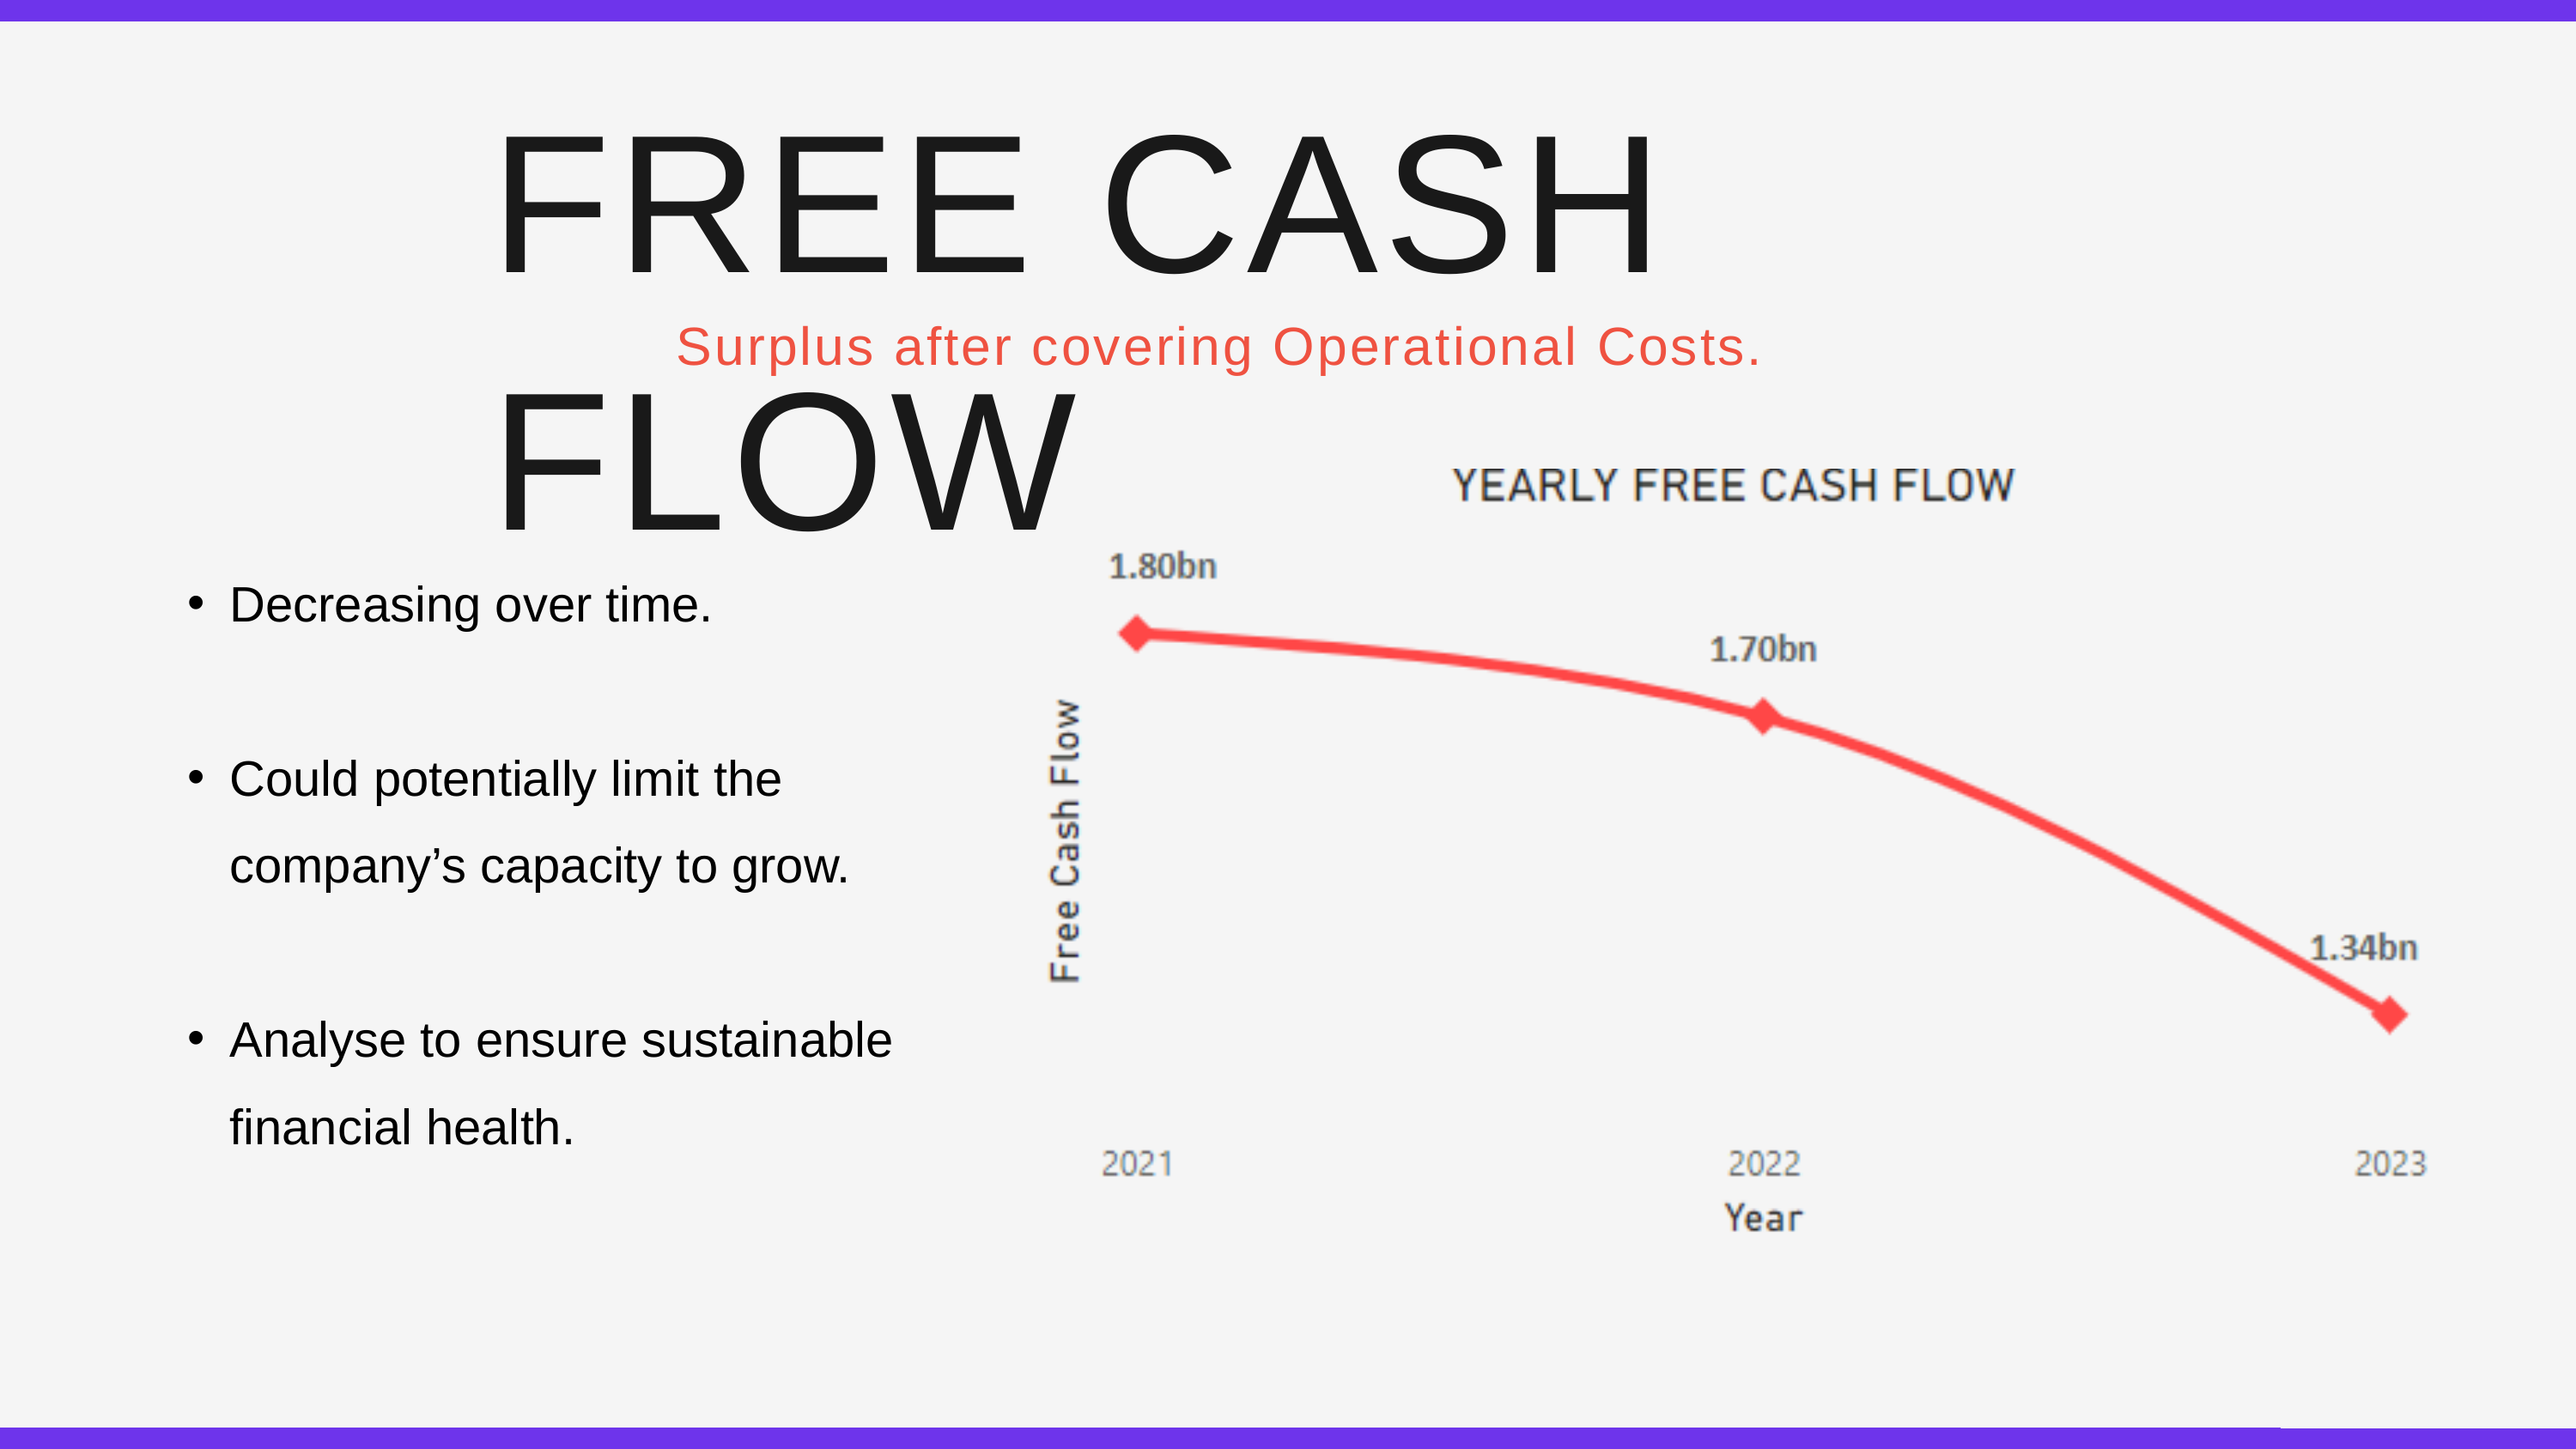

FREE CASH FLOW
Surplus after covering Operational Costs.

Decreasing over time.

Could potentially limit the company’s capacity to grow.

Analyse to ensure sustainable financial health.